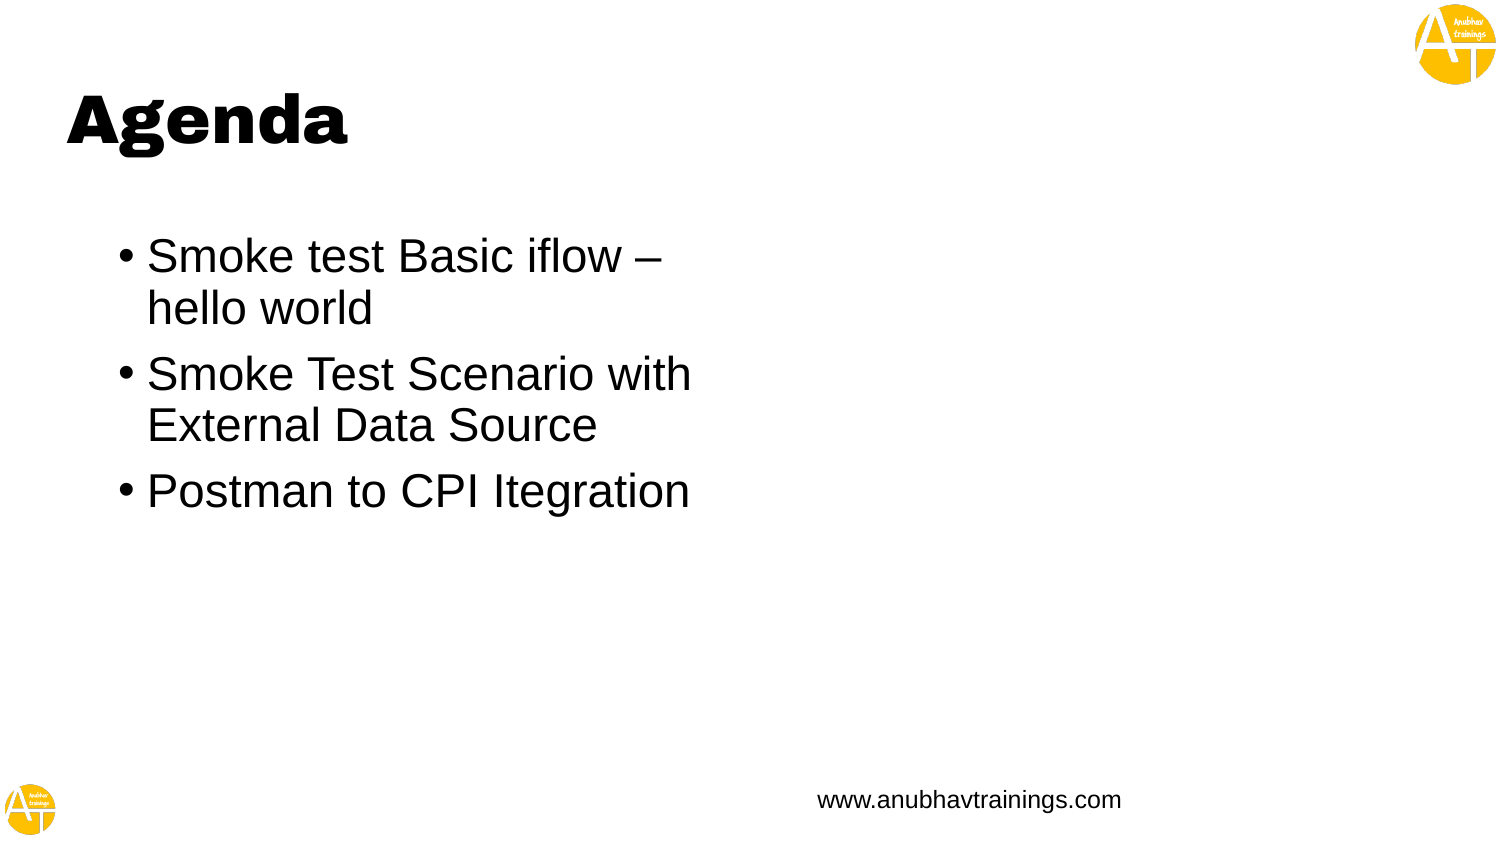

# Agenda
Smoke test Basic iflow – hello world
Smoke Test Scenario with External Data Source
Postman to CPI Itegration